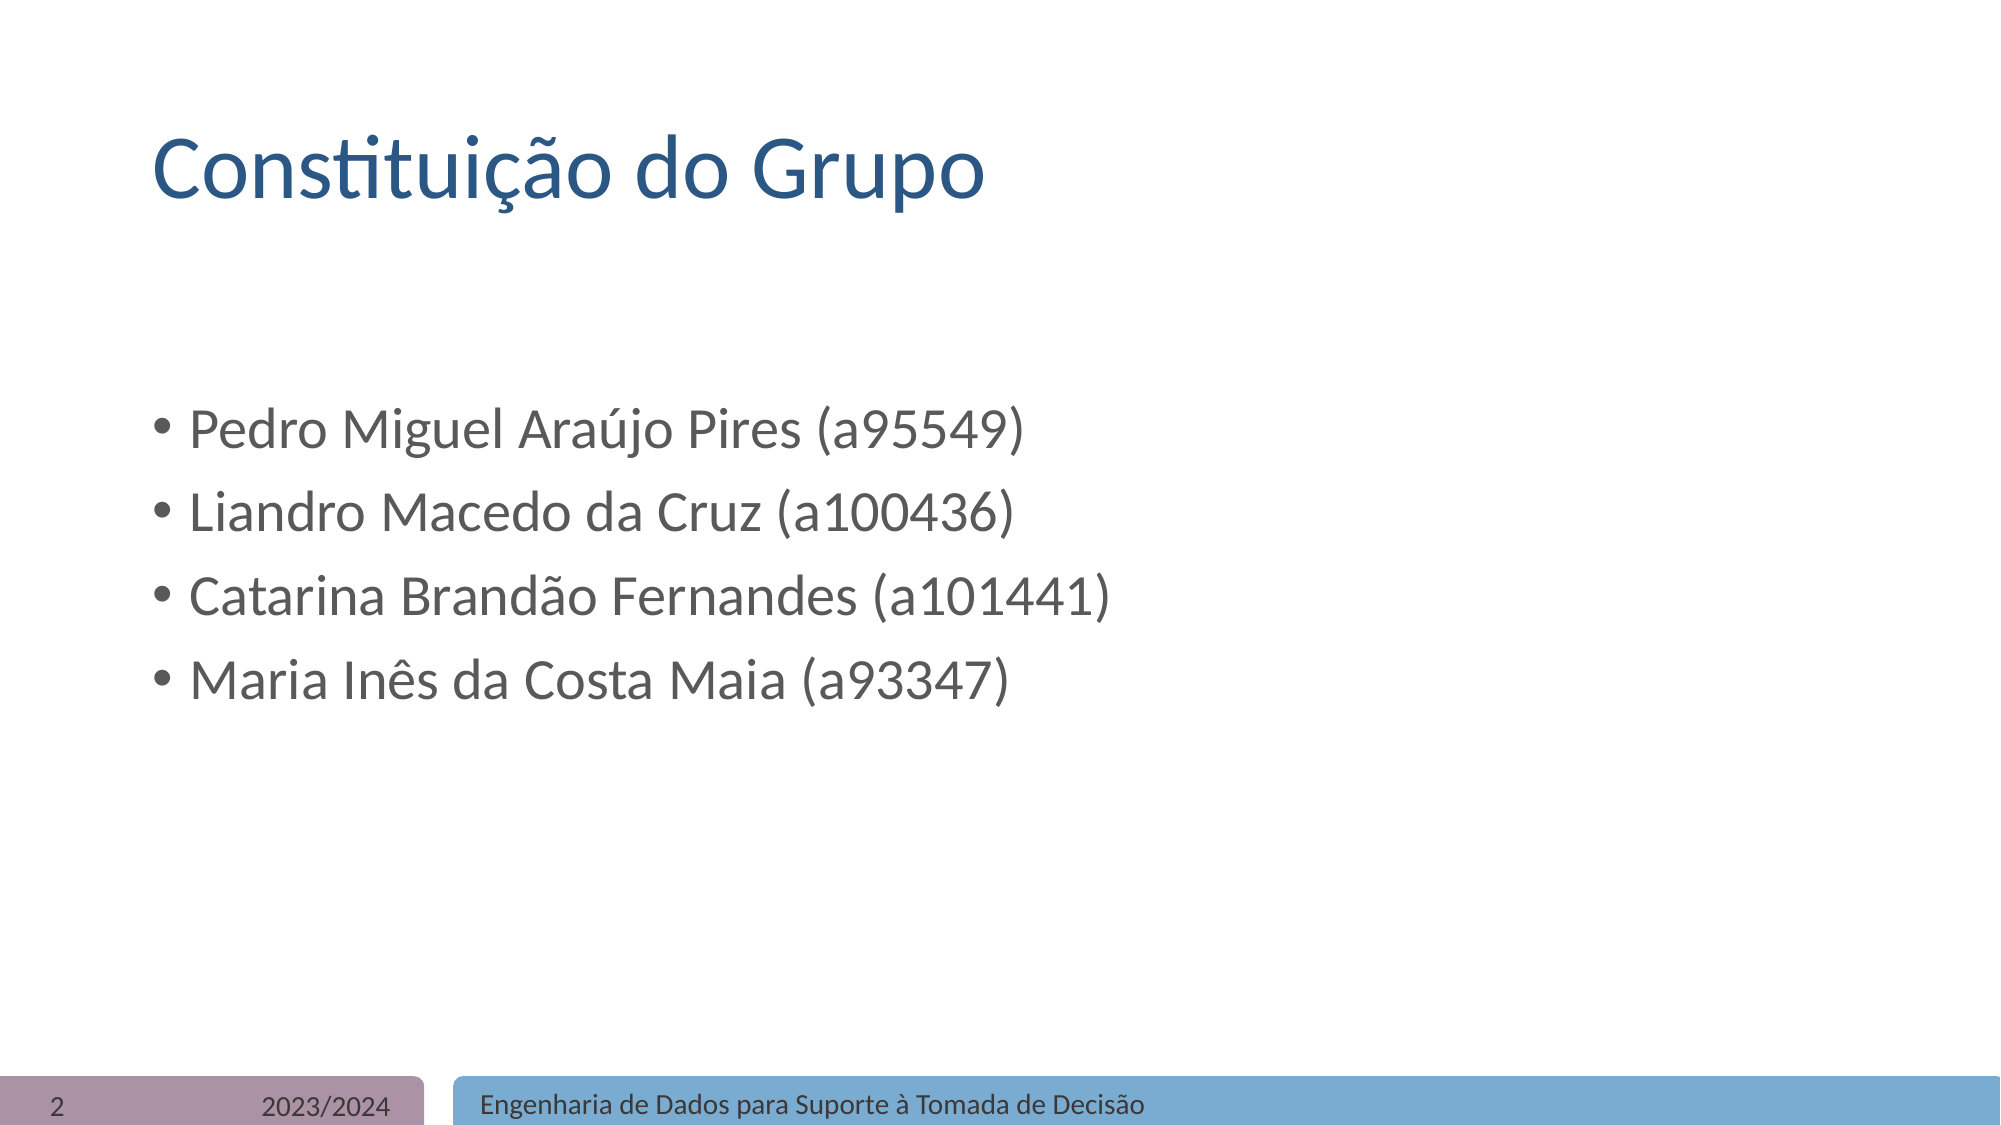

# Constituição do Grupo

Pedro Miguel Araújo Pires (a95549)
Liandro Macedo da Cruz (a100436)
Catarina Brandão Fernandes (a101441)
Maria Inês da Costa Maia (a93347)

2
2023/2024
Engenharia de Dados para Suporte à Tomada de Decisão